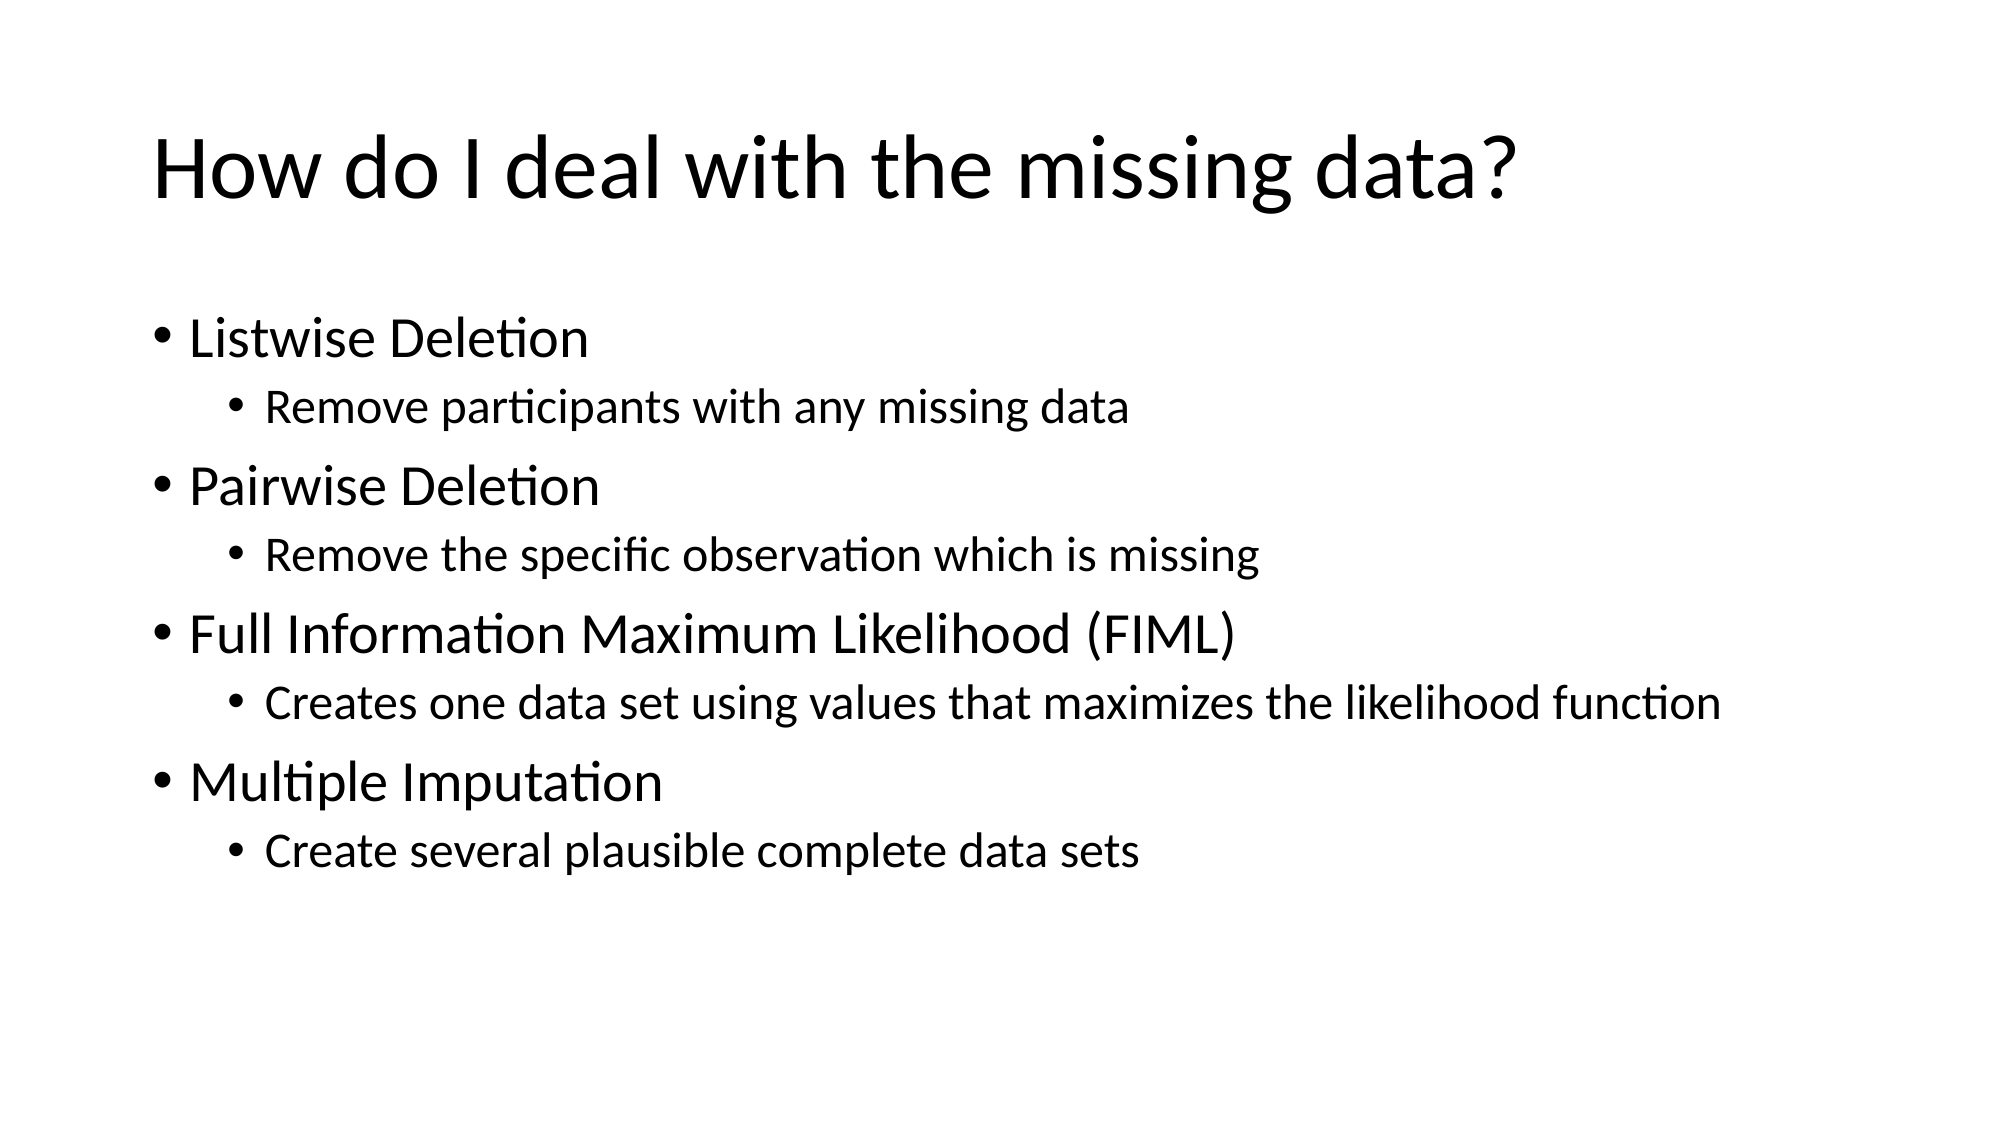

# How do I deal with the missing data?
Listwise Deletion
Remove participants with any missing data
Pairwise Deletion
Remove the specific observation which is missing
Full Information Maximum Likelihood (FIML)
Creates one data set using values that maximizes the likelihood function
Multiple Imputation
Create several plausible complete data sets